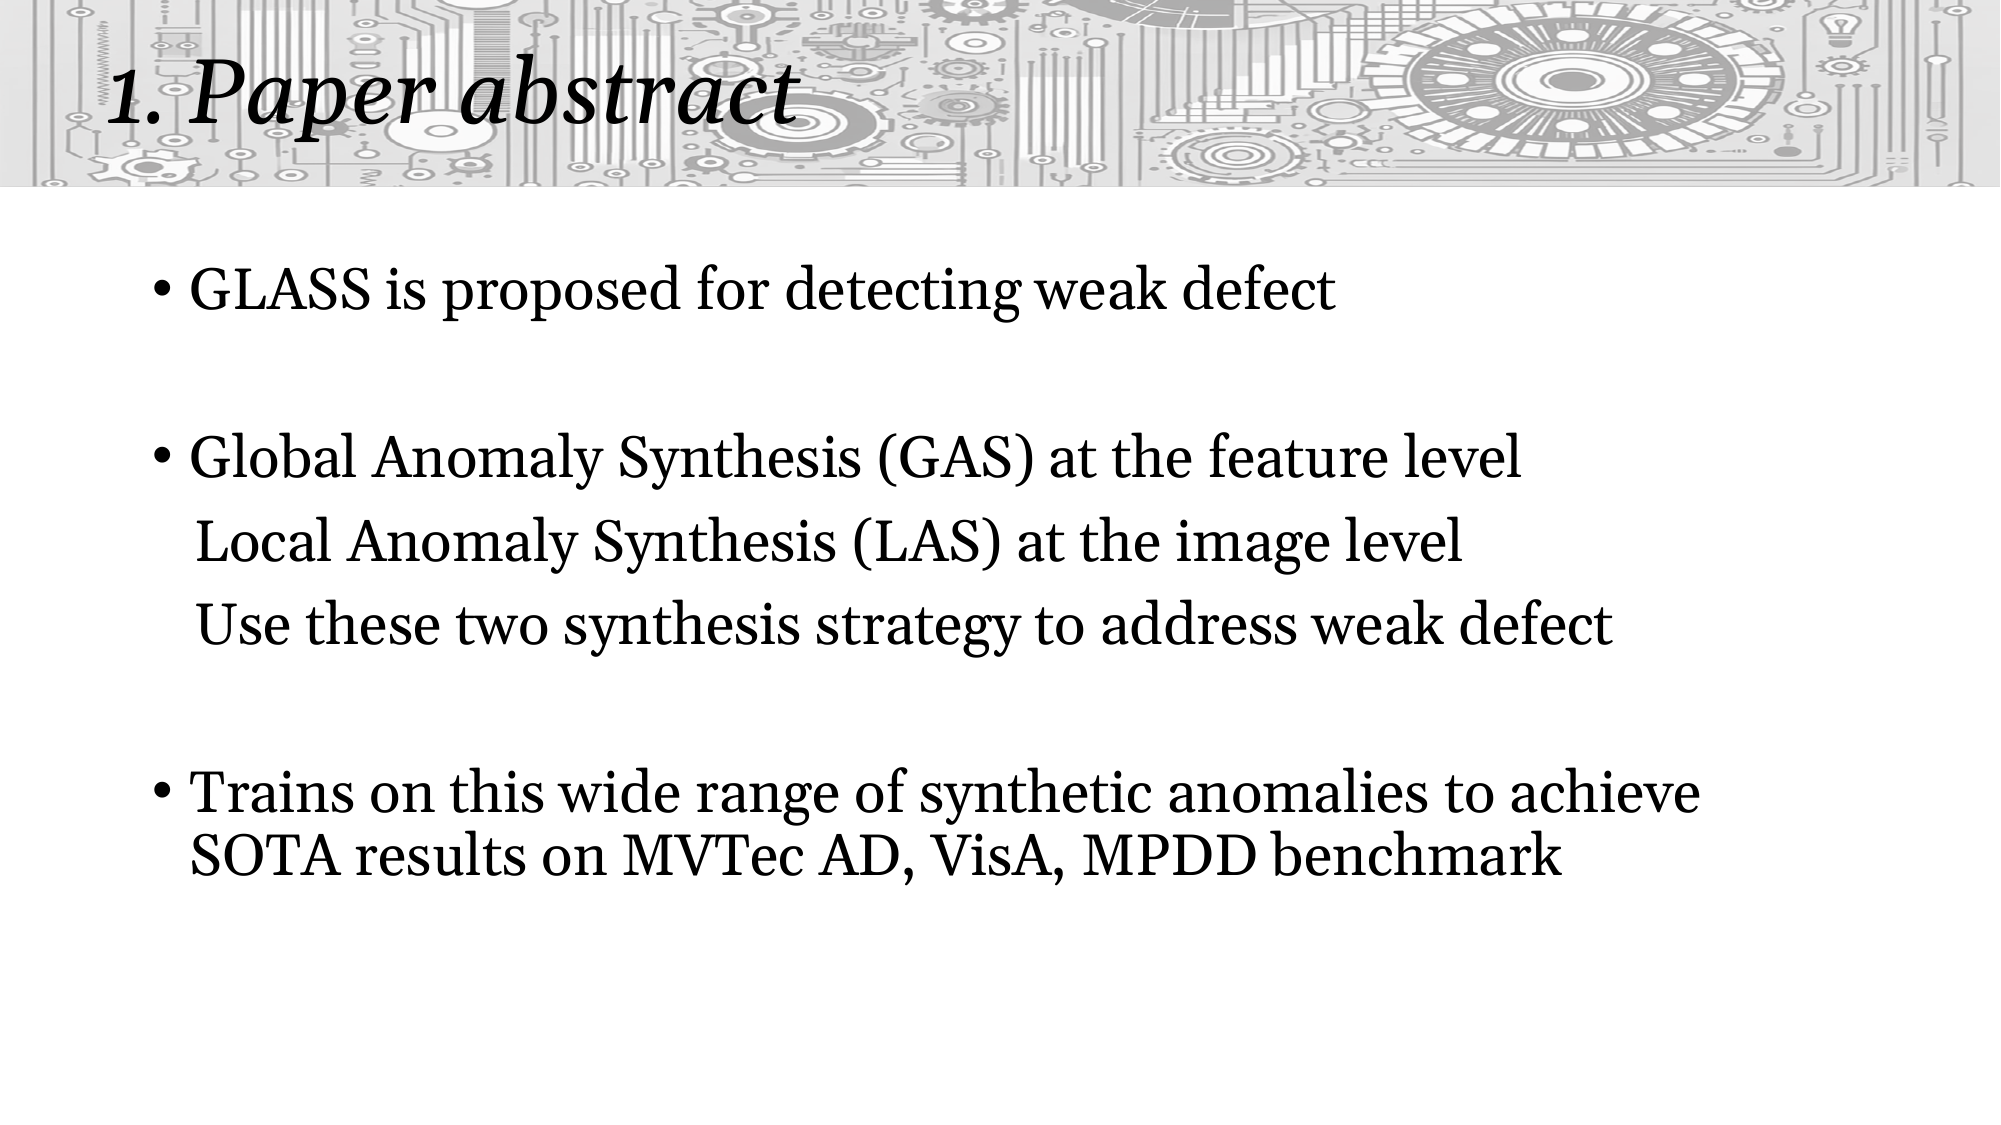

# 1. Paper abstract

GLASS is proposed for detecting weak defect

Global Anomaly Synthesis (GAS) at the feature level
   Local Anomaly Synthesis (LAS) at the image level
   Use these two synthesis strategy to address weak defect

Trains on this wide range of synthetic anomalies to achieve SOTA results on MVTec AD, VisA, MPDD benchmark